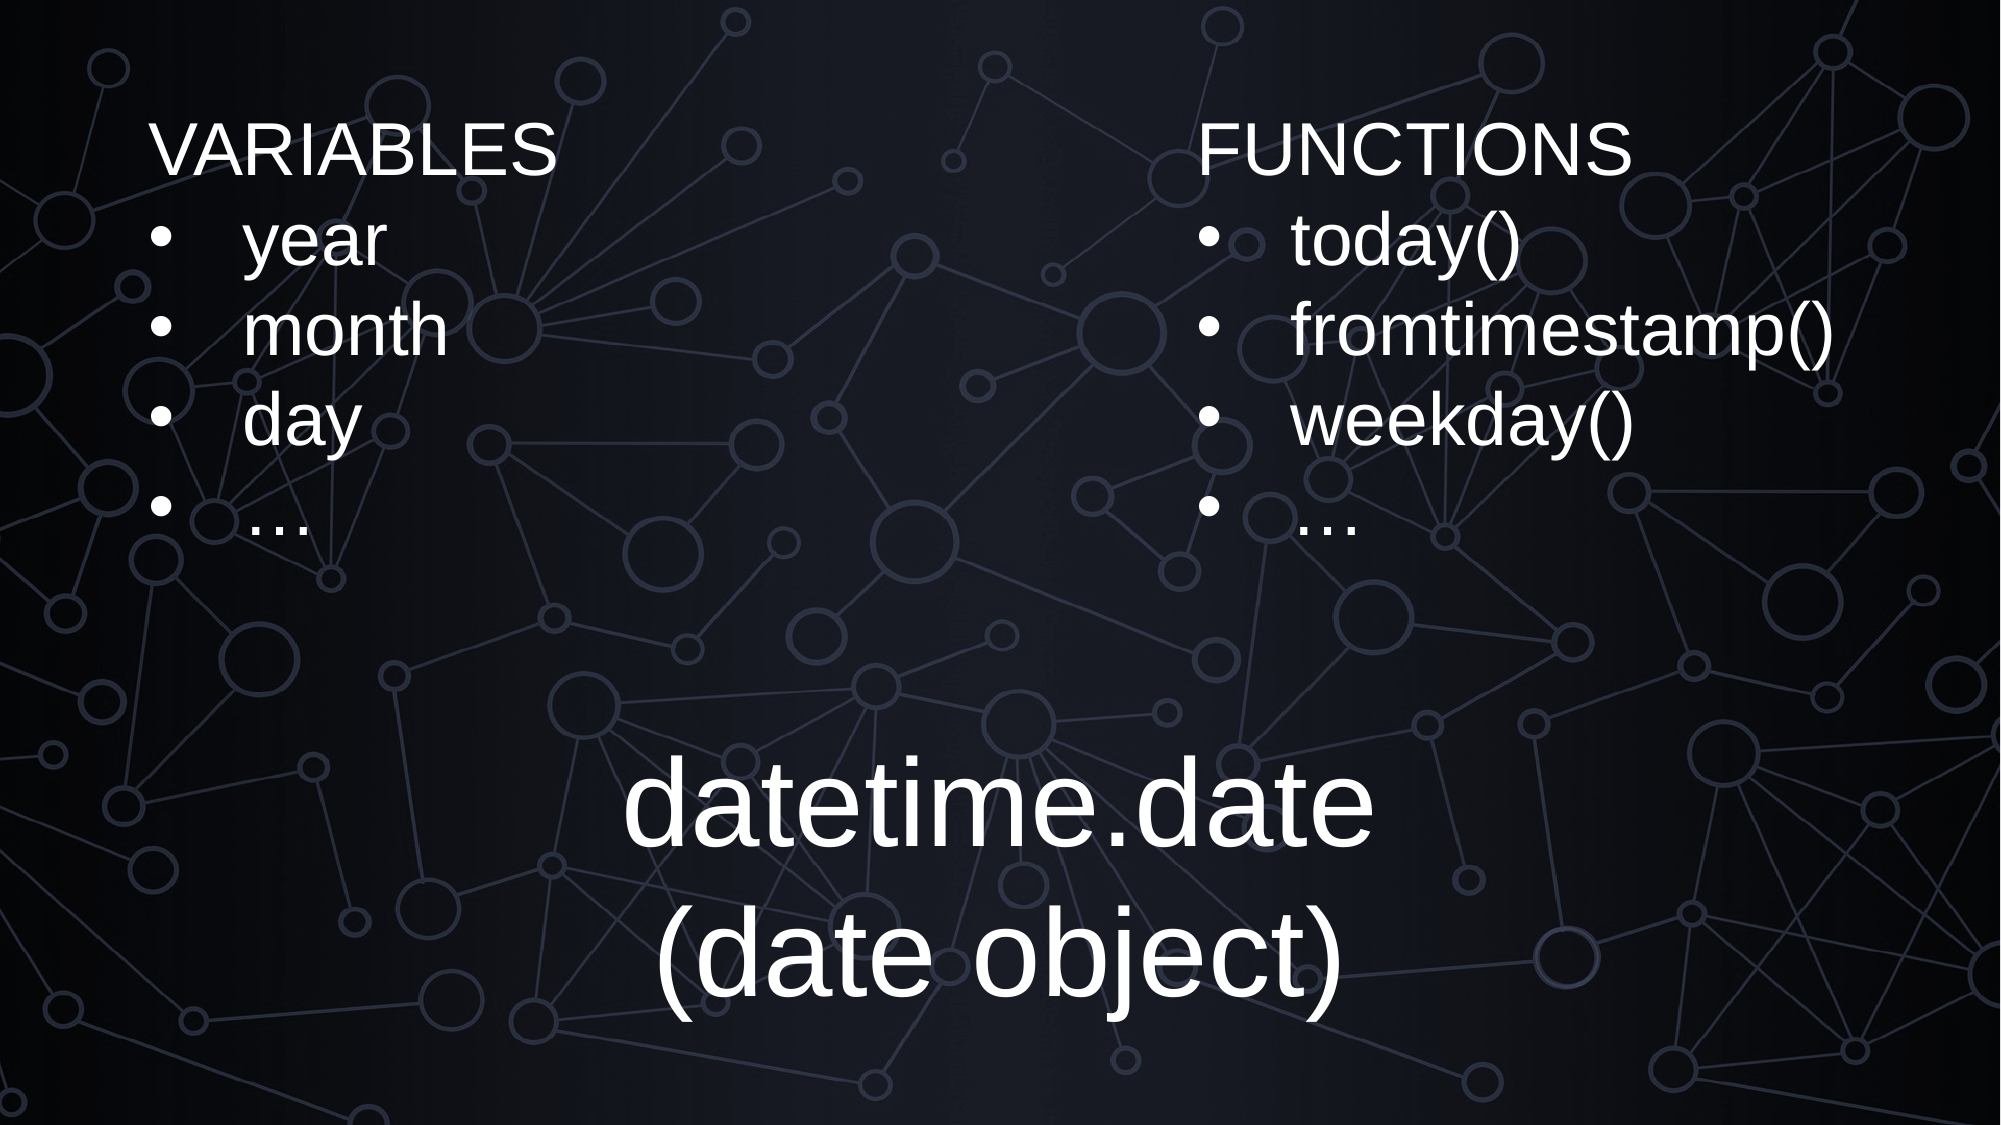

VARIABLES
year
month
day
…
FUNCTIONS
today()
fromtimestamp()
weekday()
…
datetime.date
(date object)